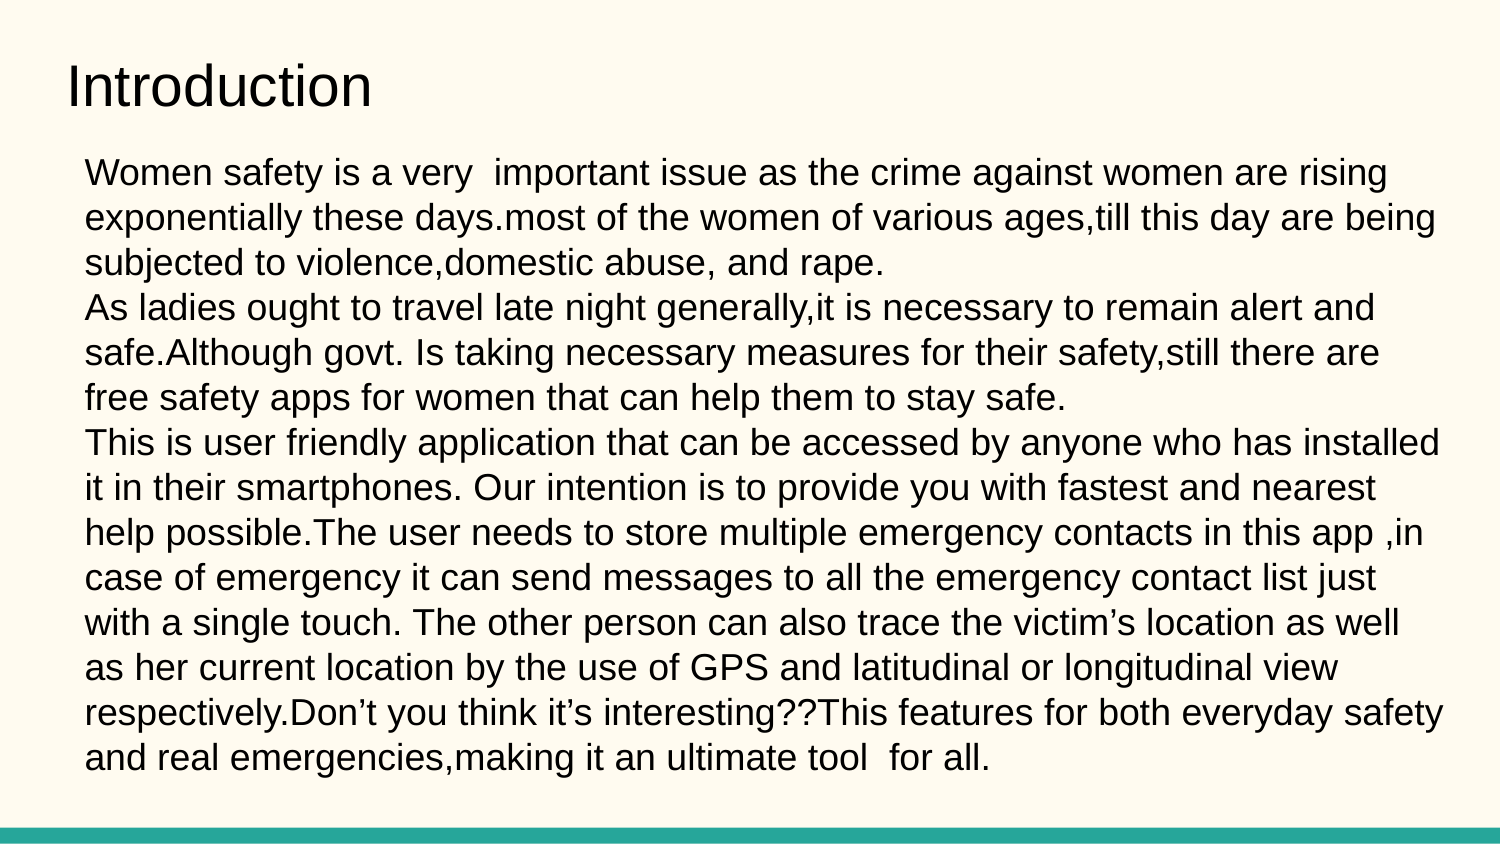

# Introduction
Women safety is a very  important issue as the crime against women are rising exponentially these days.most of the women of various ages,till this day are being subjected to violence,domestic abuse, and rape.
As ladies ought to travel late night generally,it is necessary to remain alert and safe.Although govt. Is taking necessary measures for their safety,still there are free safety apps for women that can help them to stay safe.
This is user friendly application that can be accessed by anyone who has installed it in their smartphones. Our intention is to provide you with fastest and nearest help possible.The user needs to store multiple emergency contacts in this app ,in case of emergency it can send messages to all the emergency contact list just with a single touch. The other person can also trace the victim’s location as well as her current location by the use of GPS and latitudinal or longitudinal view respectively.Don’t you think it’s interesting??This features for both everyday safety and real emergencies,making it an ultimate tool  for all.